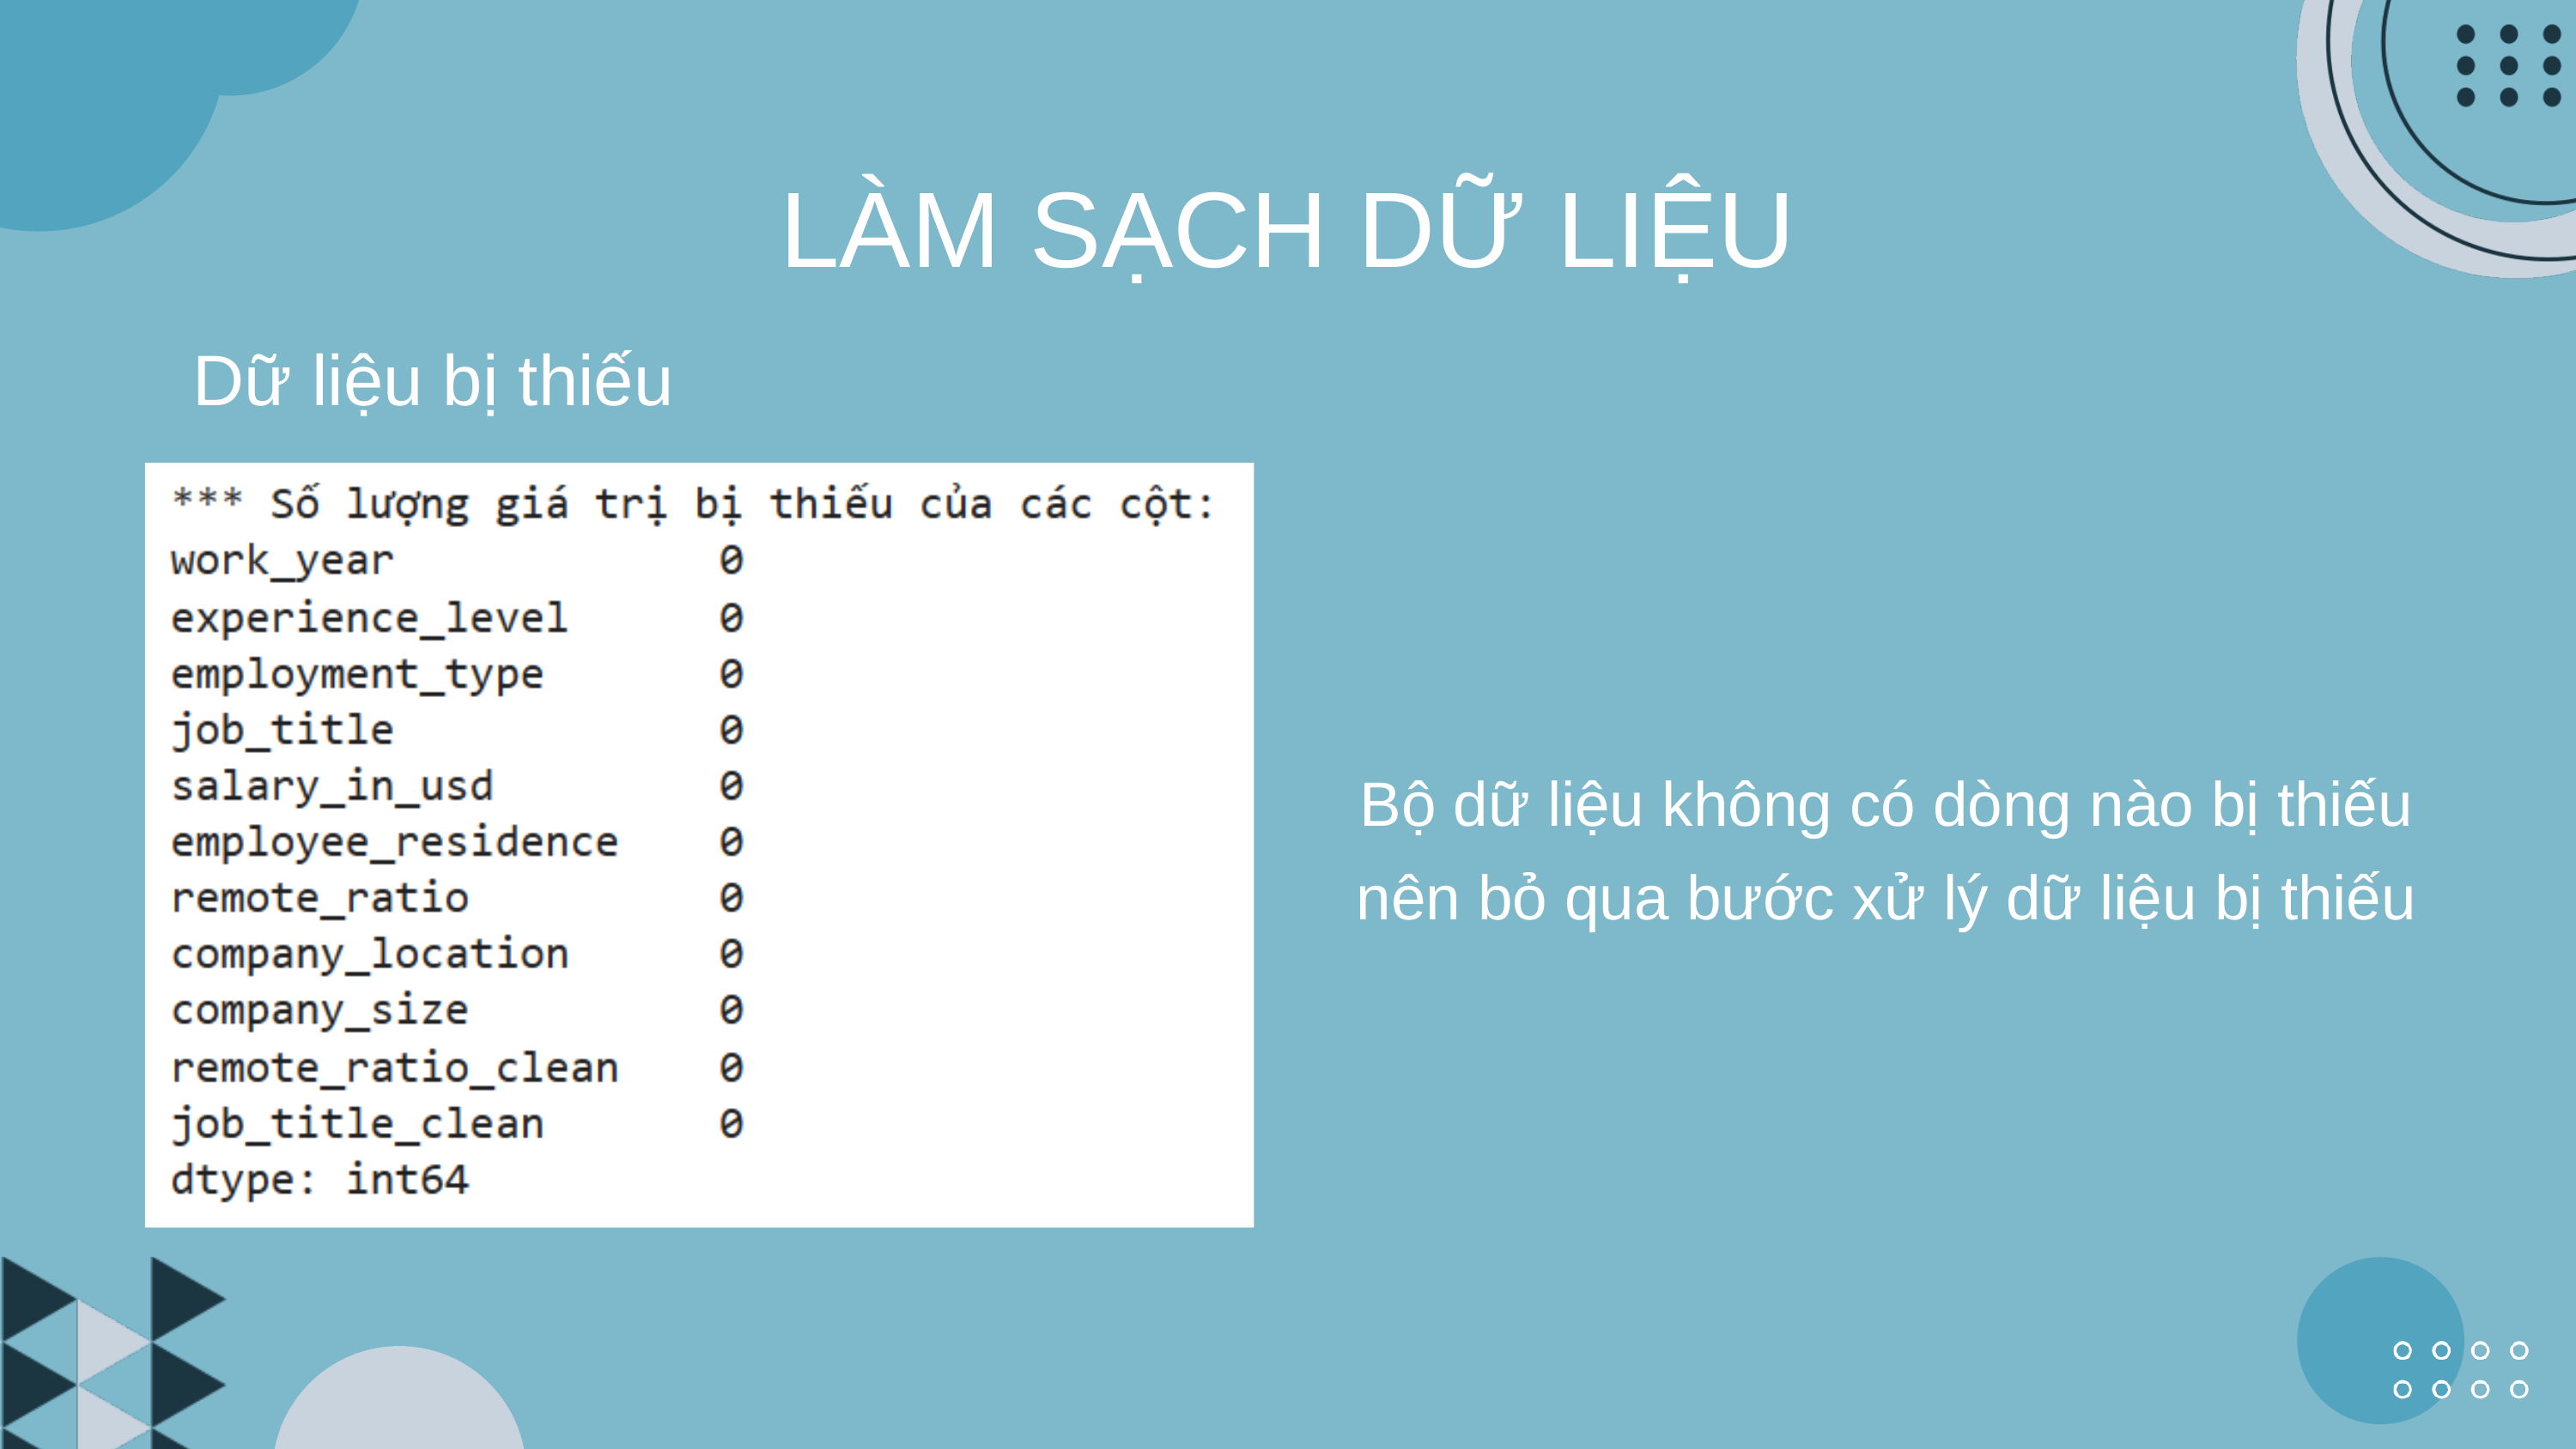

LÀM SẠCH DỮ LIỆU
Dữ liệu bị thiếu

Bộ dữ liệu không có dòng nào bị thiếu nên bỏ qua bước xử lý dữ liệu bị thiếu